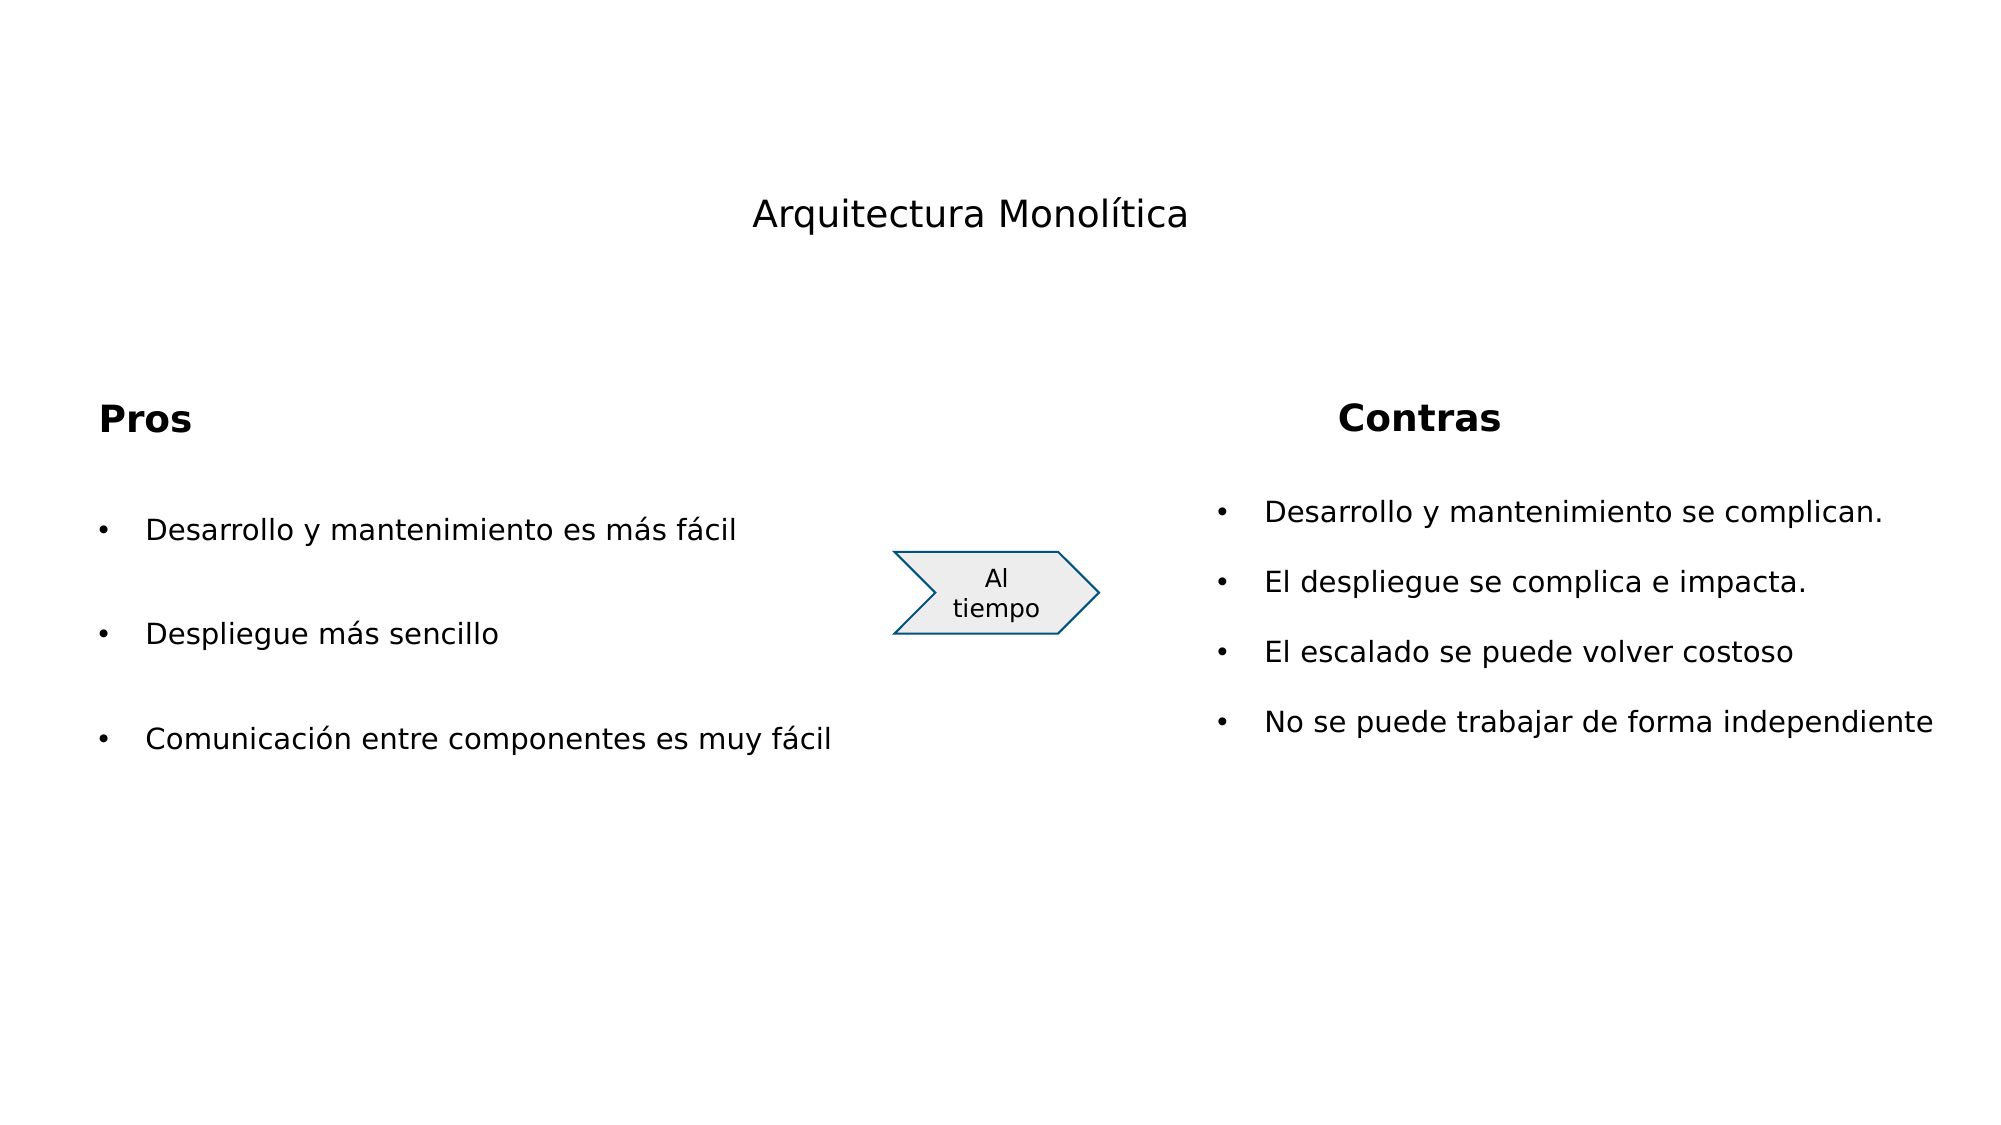

# Microservicios con Docker

Arquitectura Monolítica
Contras
Pros
Desarrollo y mantenimiento se complican.

El despliegue se complica e impacta.

El escalado se puede volver costoso

No se puede trabajar de forma independiente
Desarrollo y mantenimiento es más fácil

Despliegue más sencillo

Comunicación entre componentes es muy fácil

Al tiempo